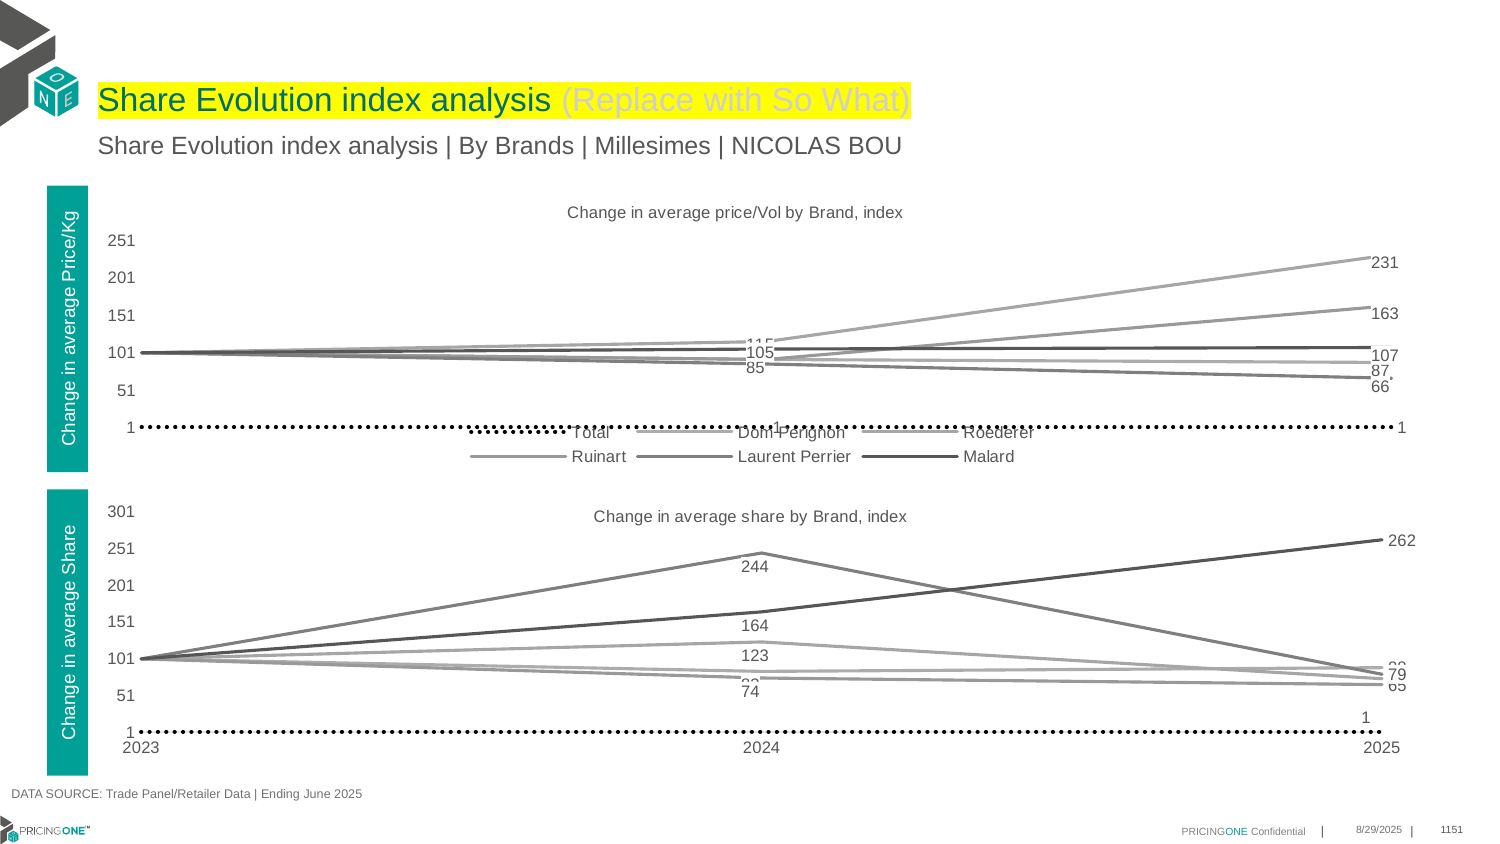

# Share Evolution index analysis (Replace with So What)
Share Evolution index analysis | By Brands | Millesimes | NICOLAS BOU

### Chart: Change in average price/Vol by Brand, index

| Category | Total | Dom Perignon | Roederer | Ruinart | Laurent Perrier | Malard |
|---|---|---|---|---|---|---|
| 2023 | 1.0 | 100.0 | 100.0 | 100.0 | 100.0 | 100.0 |
| 2024 | 0.8758055420691236 | 91.0 | 115.0 | 91.0 | 85.0 | 105.0 |
| 2025 | 0.8649848164555245 | 87.0 | 231.0 | 163.0 | 66.0 | 107.0 |
Change in average Price/Kg

### Chart: Change in average share by Brand, index

| Category | Total | Dom Perignon | Roederer | Ruinart | Laurent Perrier | Malard |
|---|---|---|---|---|---|---|
| 2023 | 1.0 | 100.0 | 100.0 | 100.0 | 100.0 | 100.0 |
| 2024 | 1.0 | 83.0 | 123.0 | 74.0 | 244.0 | 164.0 |
| 2025 | 1.0 | 88.0 | 73.0 | 65.0 | 79.0 | 262.0 |
Change in average Share
DATA SOURCE: Trade Panel/Retailer Data | Ending June 2025

8/29/2025
1151